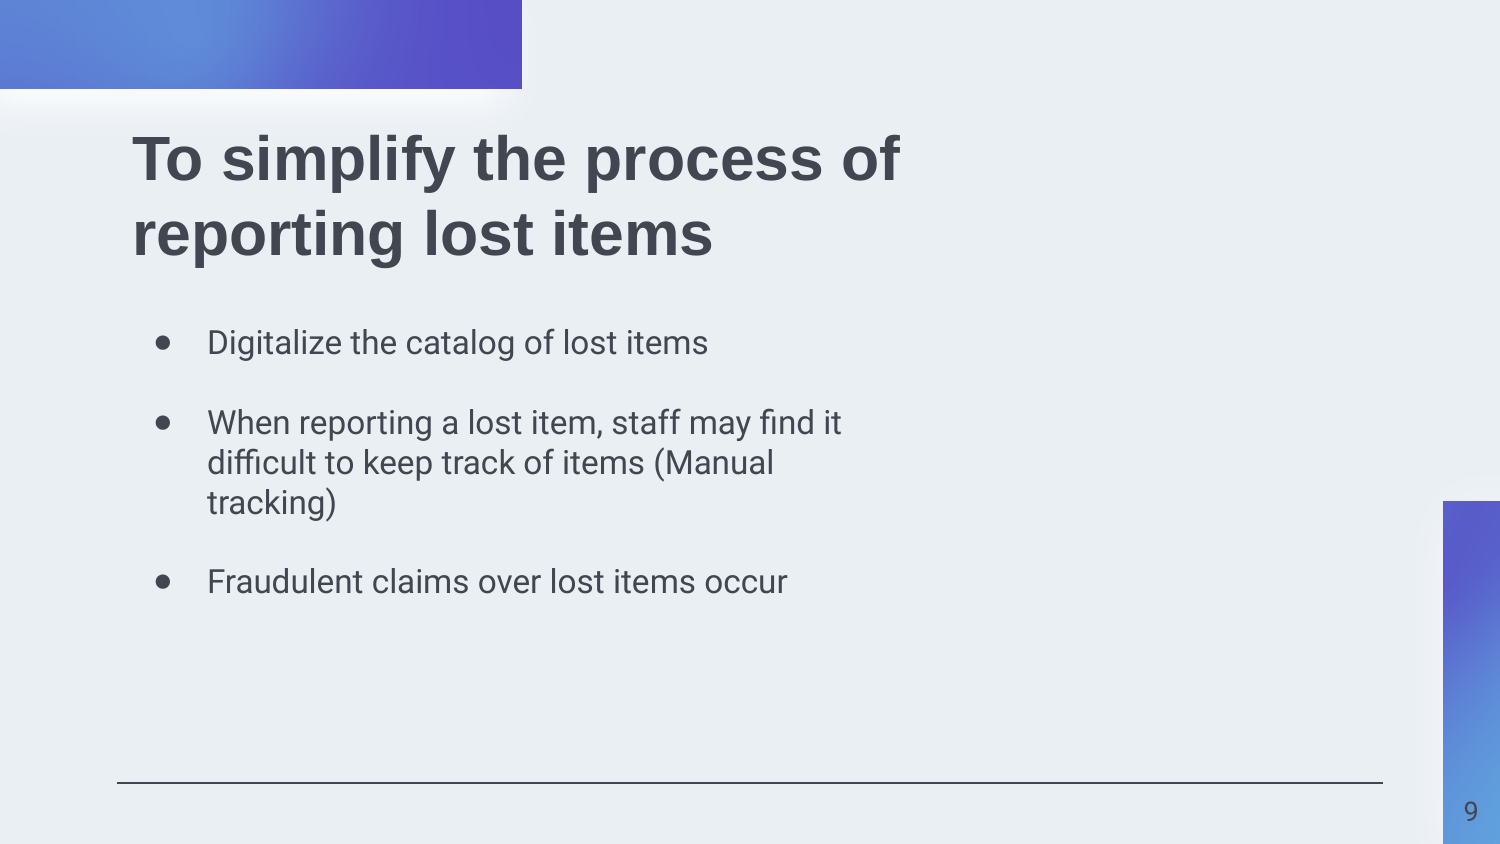

# To simplify the process of reporting lost items
Digitalize the catalog of lost items

When reporting a lost item, staff may find it difficult to keep track of items (Manual tracking)

Fraudulent claims over lost items occur
9